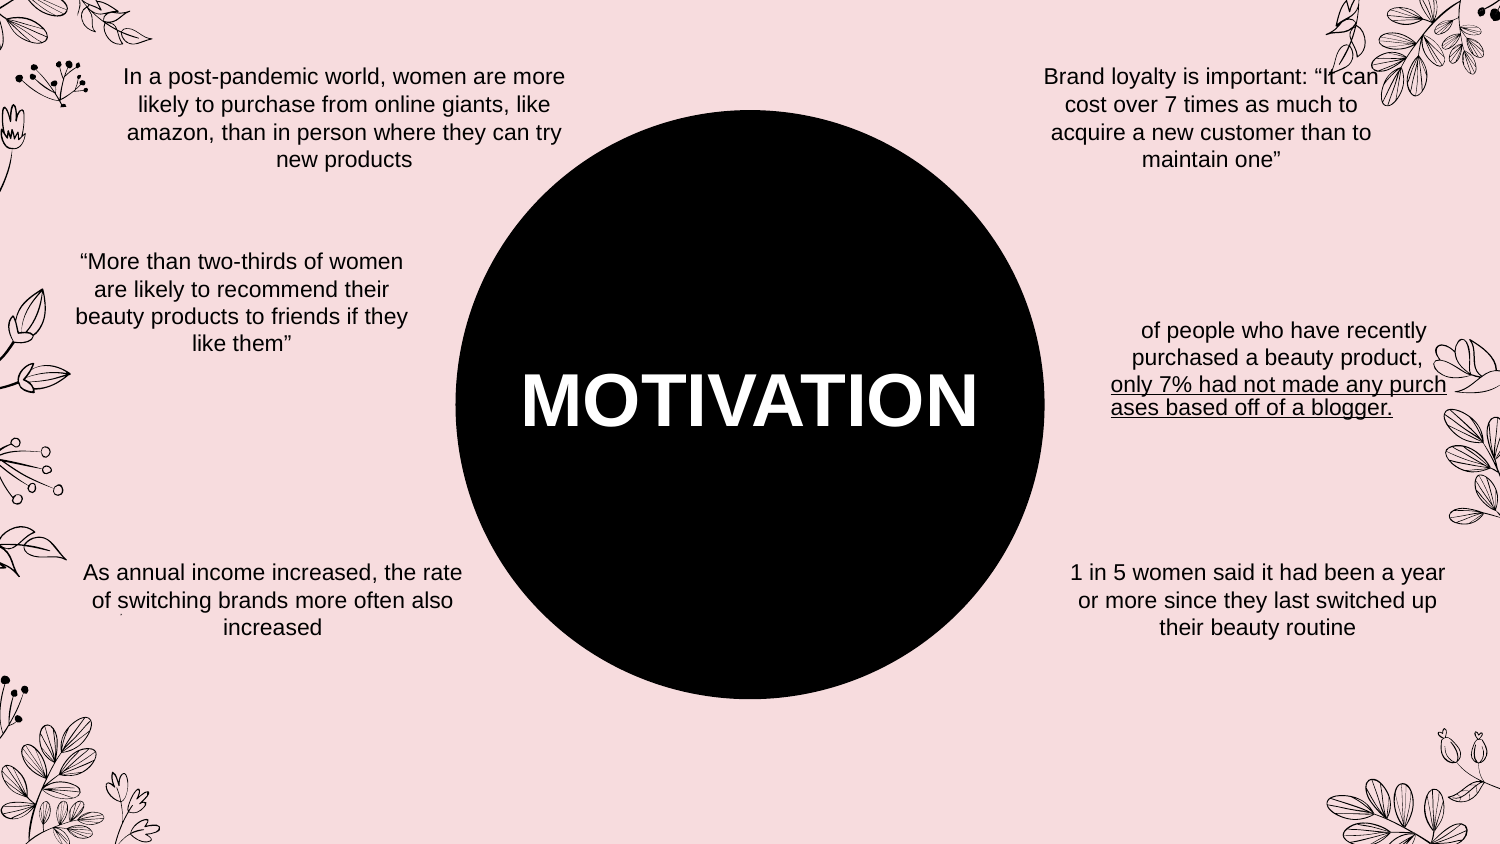

In a post-pandemic world, women are more likely to purchase from online giants, like amazon, than in person where they can try new products
Brand loyalty is important: “It can cost over 7 times as much to acquire a new customer than to maintain one”
“More than two-thirds of women are likely to recommend their beauty products to friends if they like them”
 of people who have recently purchased a beauty product, only 7% had not made any purchases based off of a blogger.
MOTIVATION
As annual income increased, the rate of switching brands more often also increased
1 in 5 women said it had been a year or more since they last switched up their beauty routine